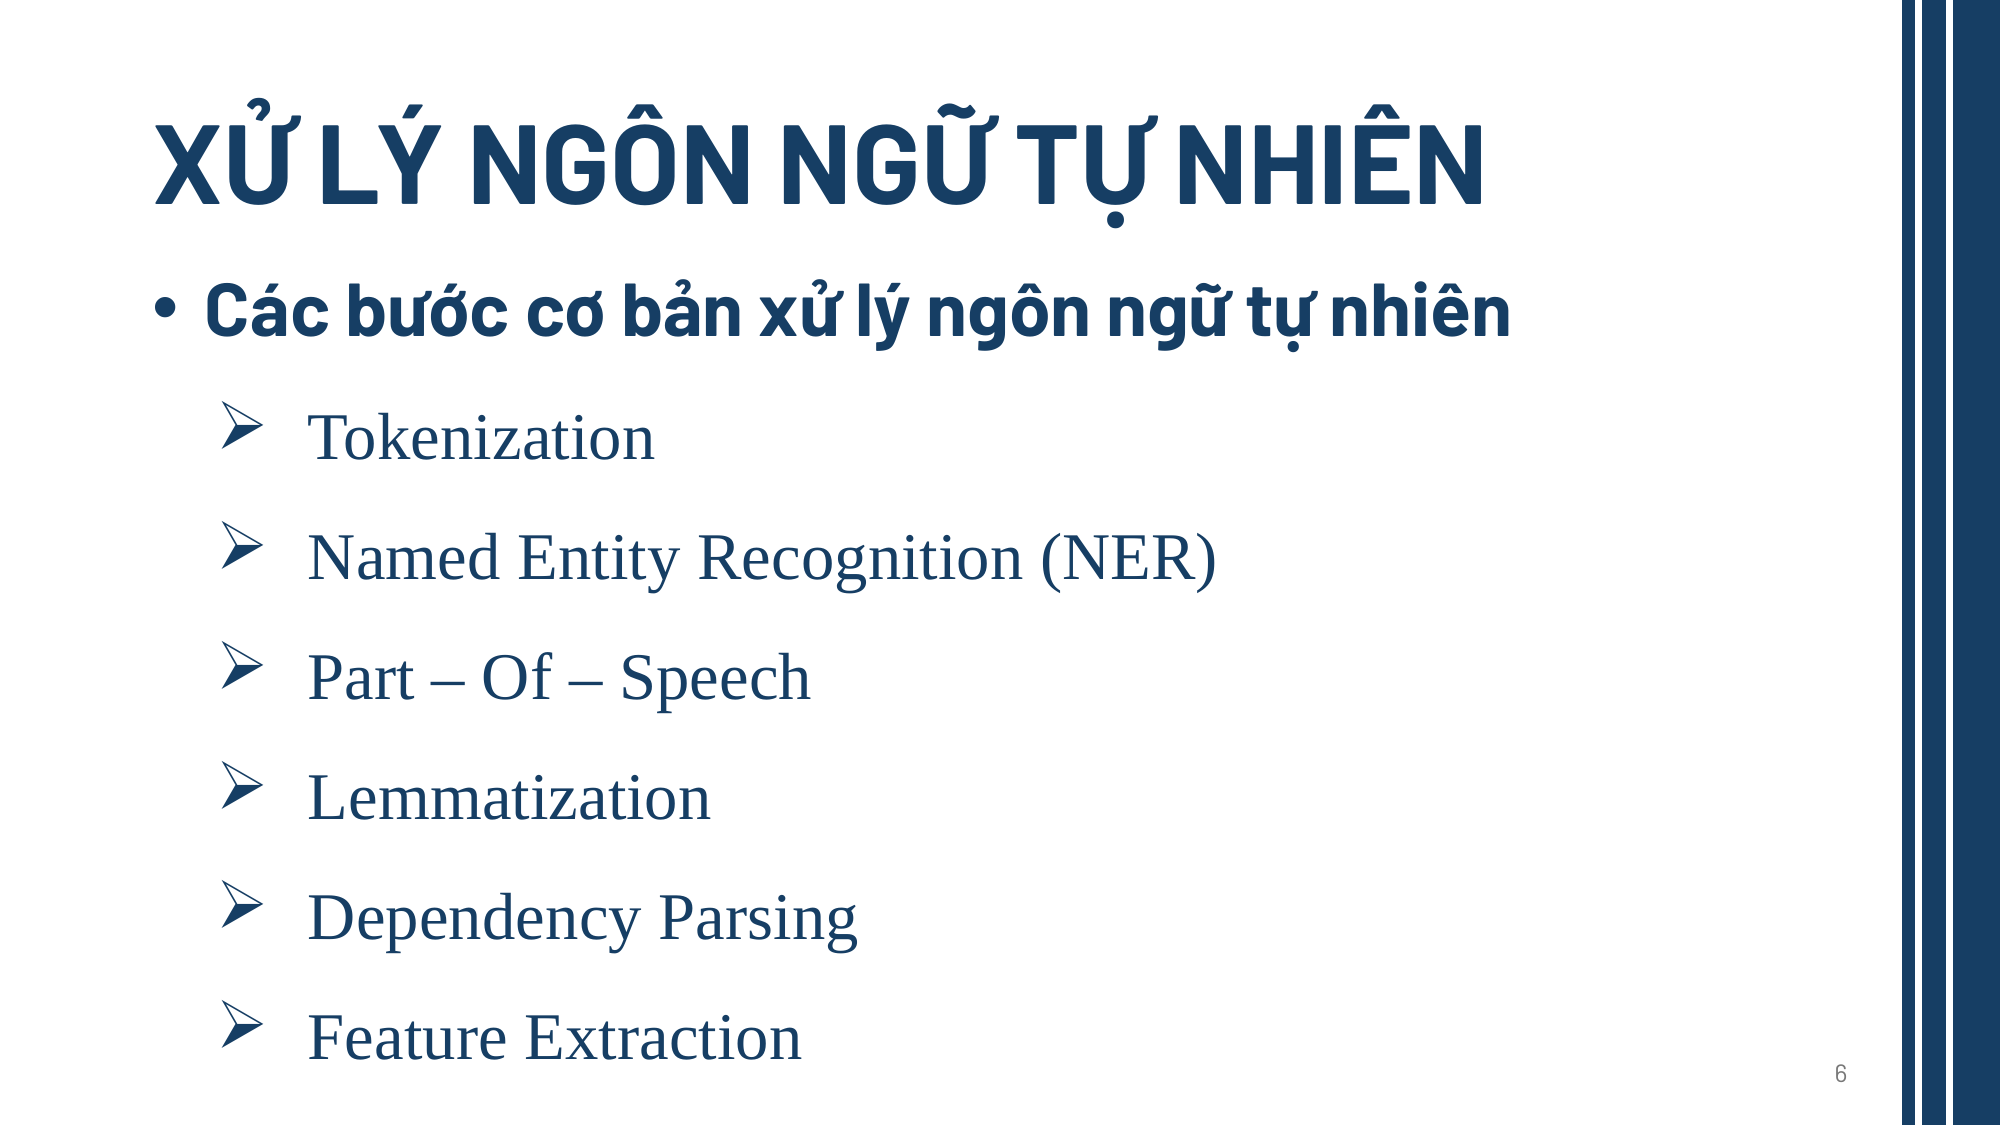

# XỬ LÝ NGÔN NGỮ TỰ NHIÊN
 Các bước cơ bản xử lý ngôn ngữ tự nhiên
 Tokenization
 Named Entity Recognition (NER)
 Part – Of – Speech
 Lemmatization
 Dependency Parsing
 Feature Extraction
6